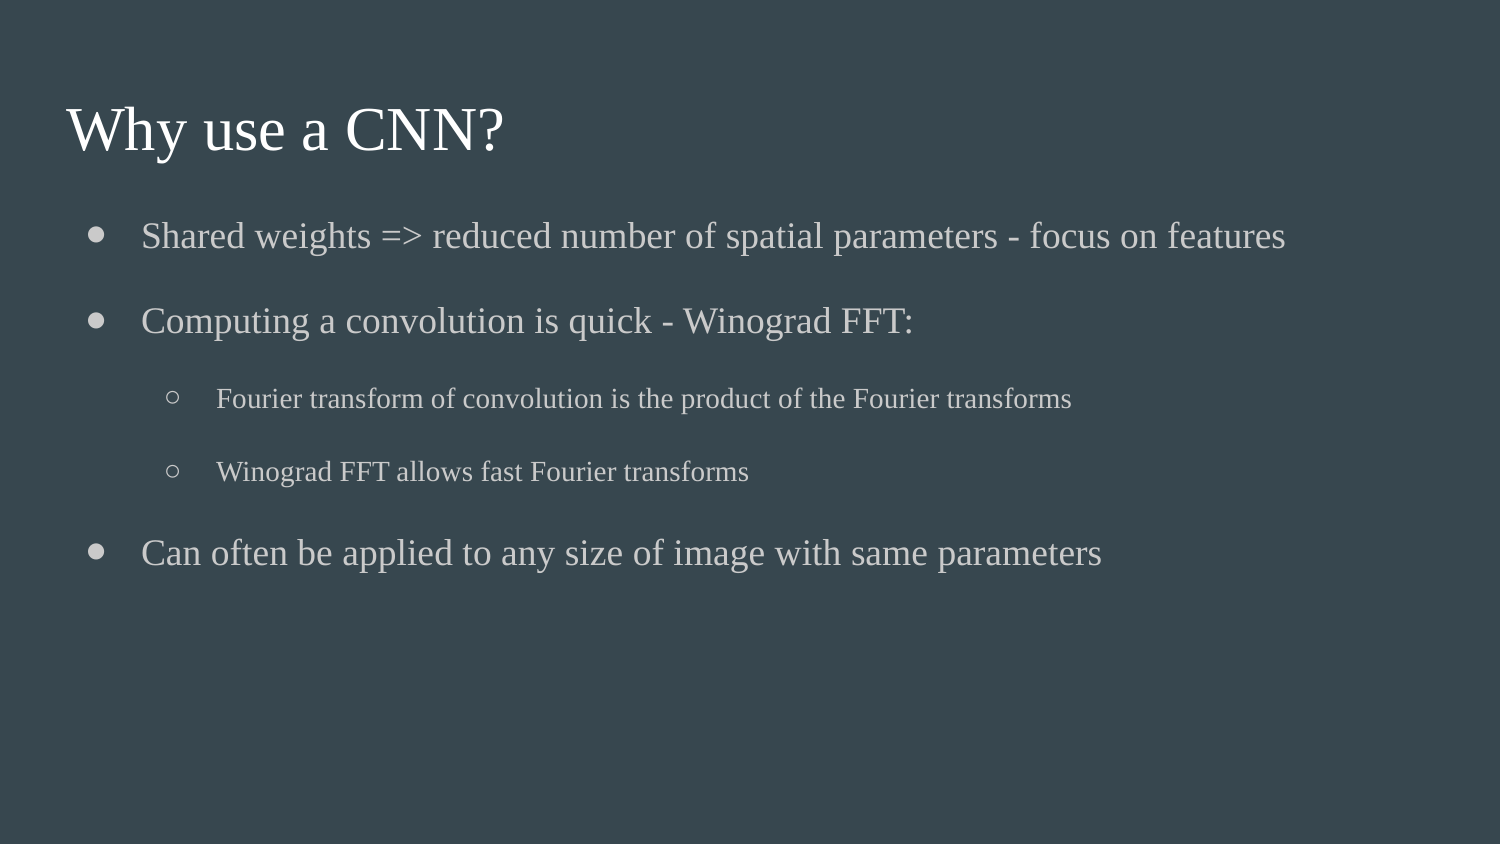

# Why use a CNN?
Shared weights => reduced number of spatial parameters - focus on features
Computing a convolution is quick - Winograd FFT:
Fourier transform of convolution is the product of the Fourier transforms
Winograd FFT allows fast Fourier transforms
Can often be applied to any size of image with same parameters